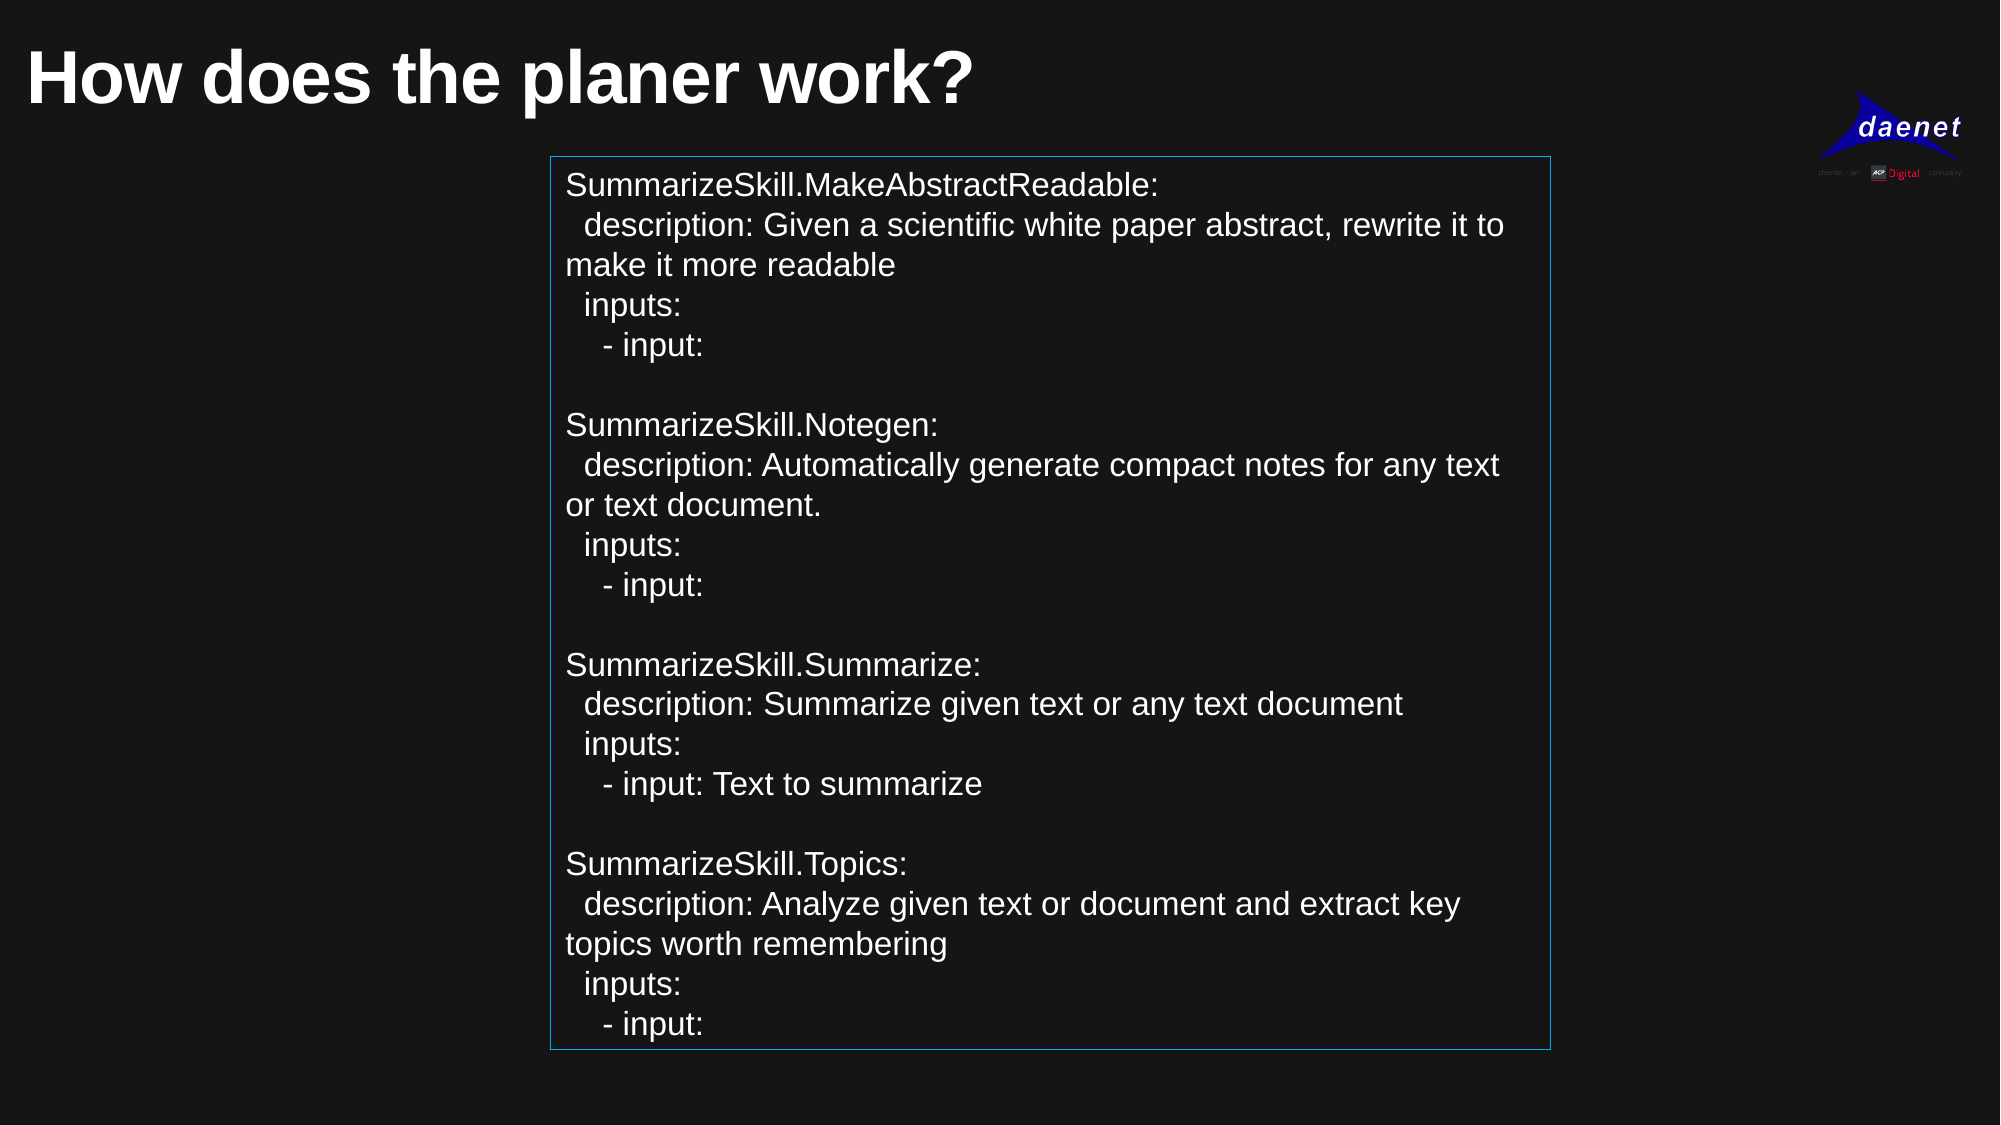

# How does the planer work?
SummarizeSkill.MakeAbstractReadable:
  description: Given a scientific white paper abstract, rewrite it to make it more readable
  inputs:
    - input:

SummarizeSkill.Notegen:
  description: Automatically generate compact notes for any text or text document.
  inputs:
    - input:

SummarizeSkill.Summarize:
  description: Summarize given text or any text document
  inputs:
    - input: Text to summarize

SummarizeSkill.Topics:
  description: Analyze given text or document and extract key topics worth remembering
  inputs:
    - input: